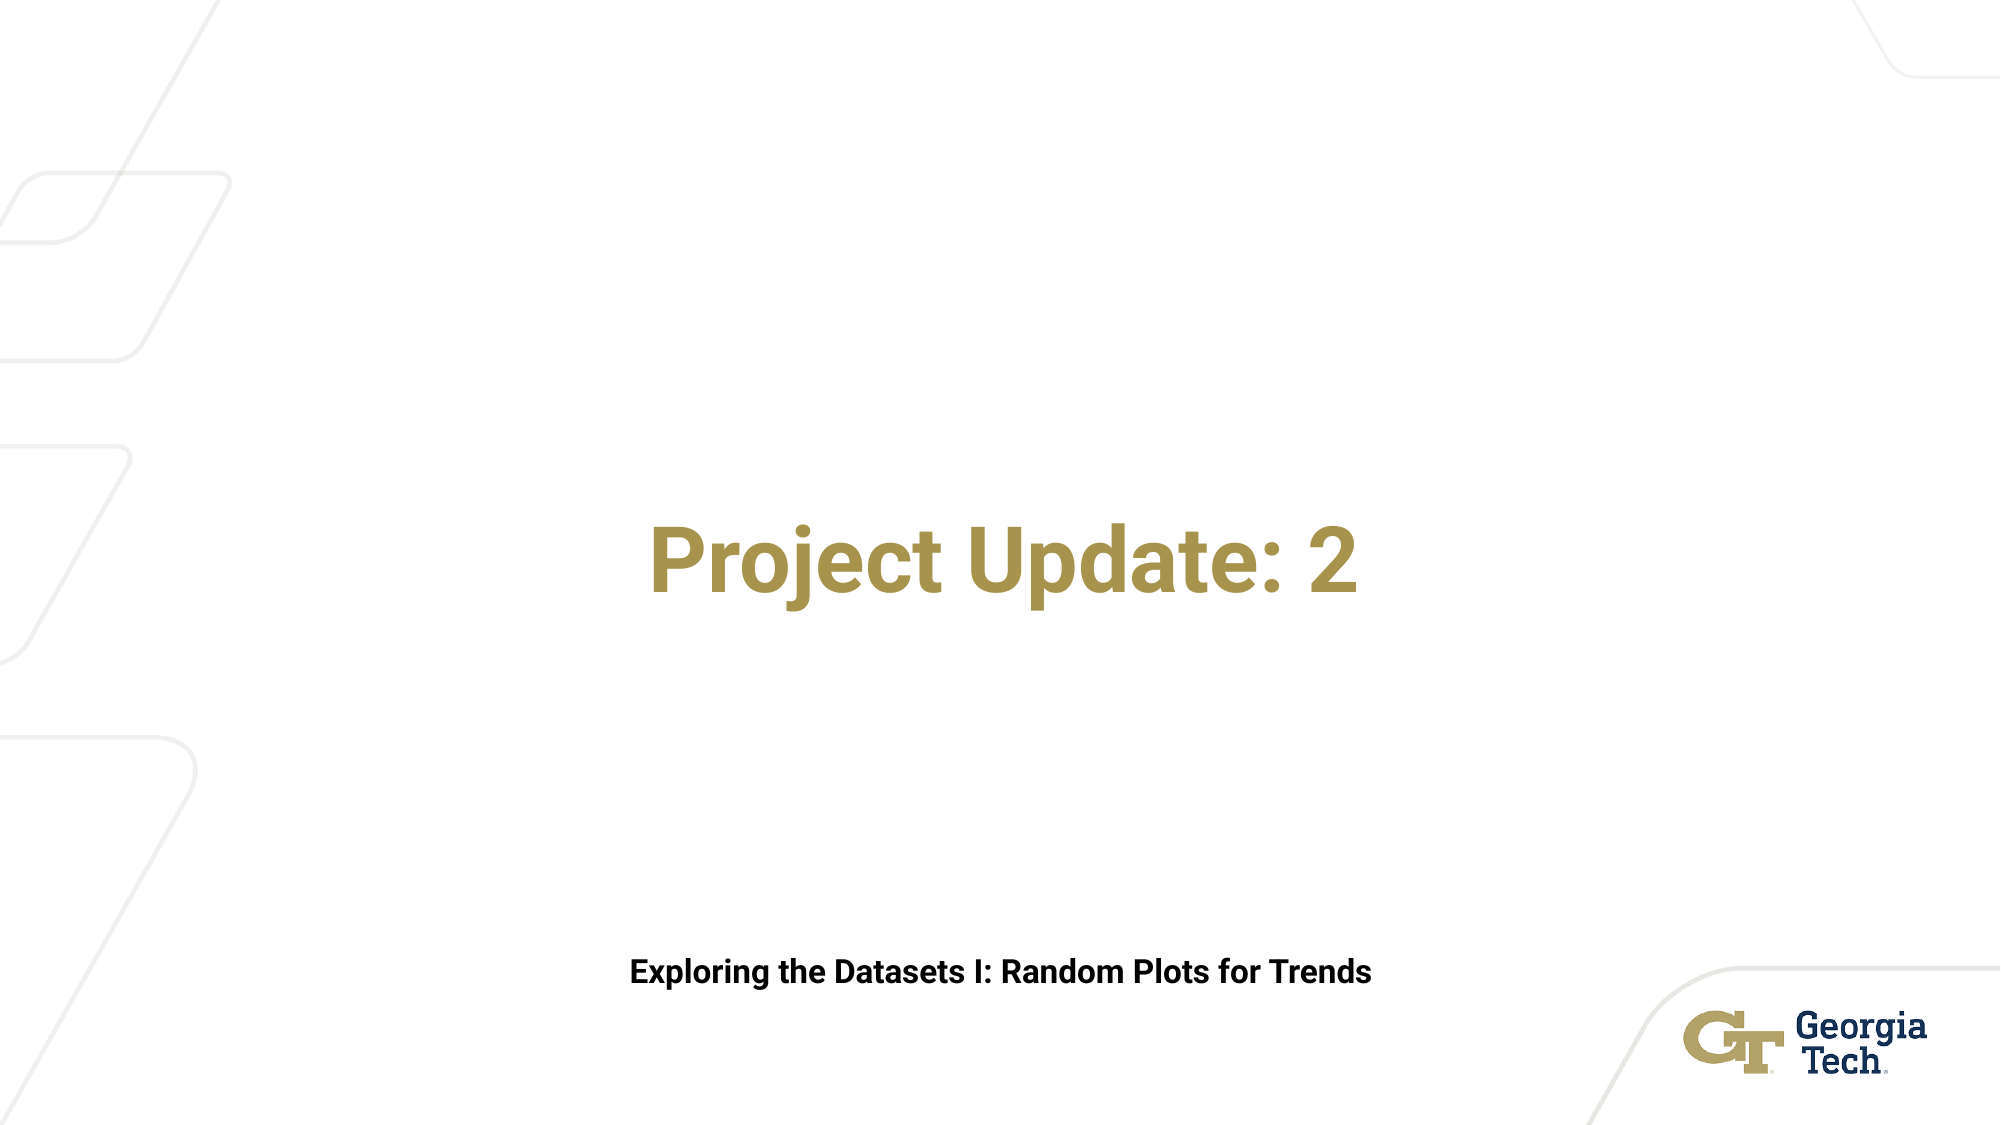

Project Update: 2
Exploring the Datasets I: Random Plots for Trends